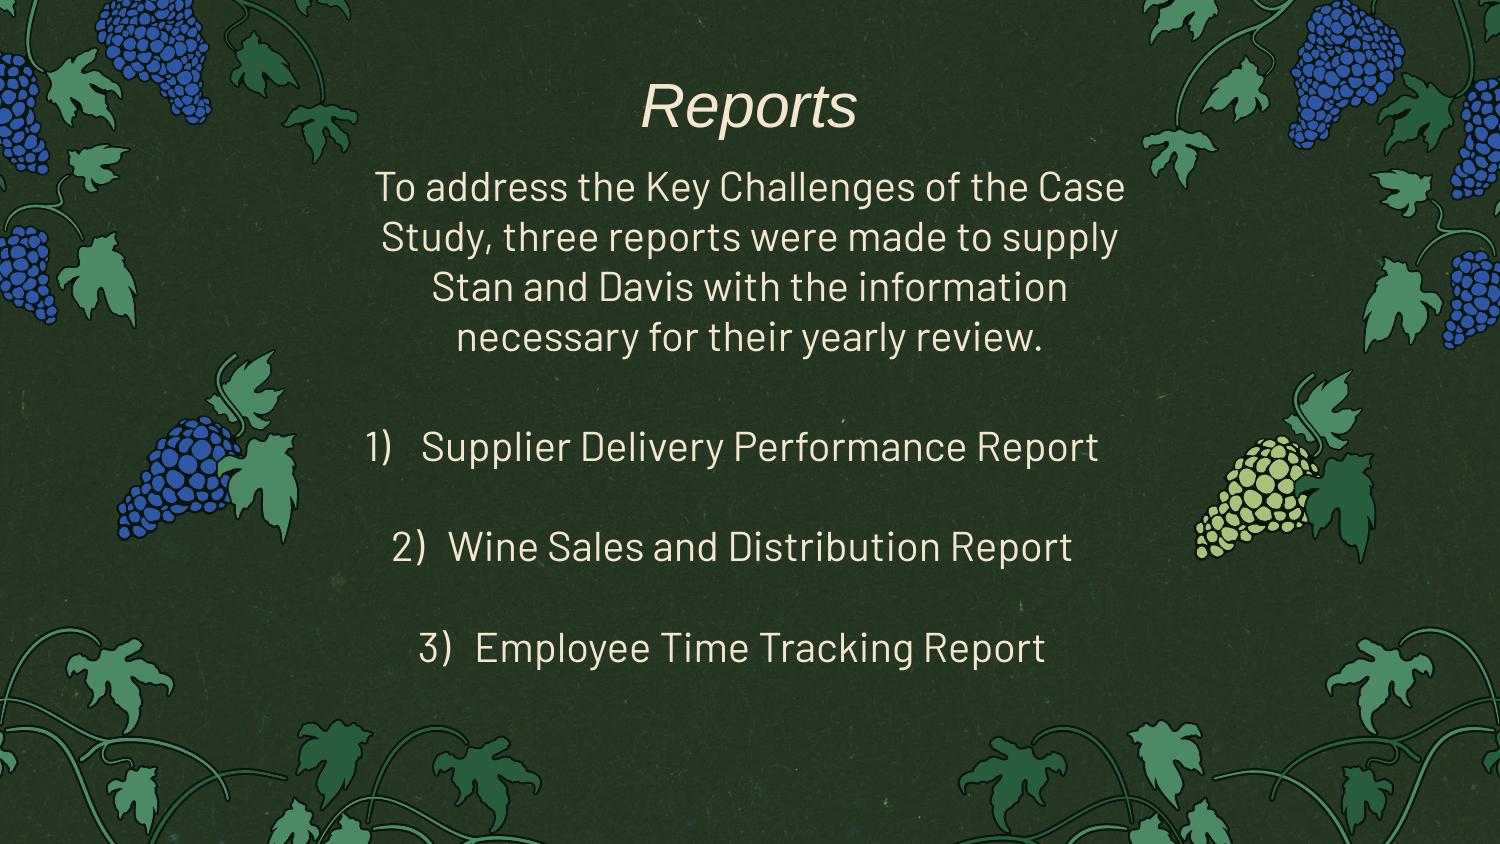

# Reports
To address the Key Challenges of the Case Study, three reports were made to supply Stan and Davis with the information necessary for their yearly review.

Supplier Delivery Performance Report
Wine Sales and Distribution Report
Employee Time Tracking Report